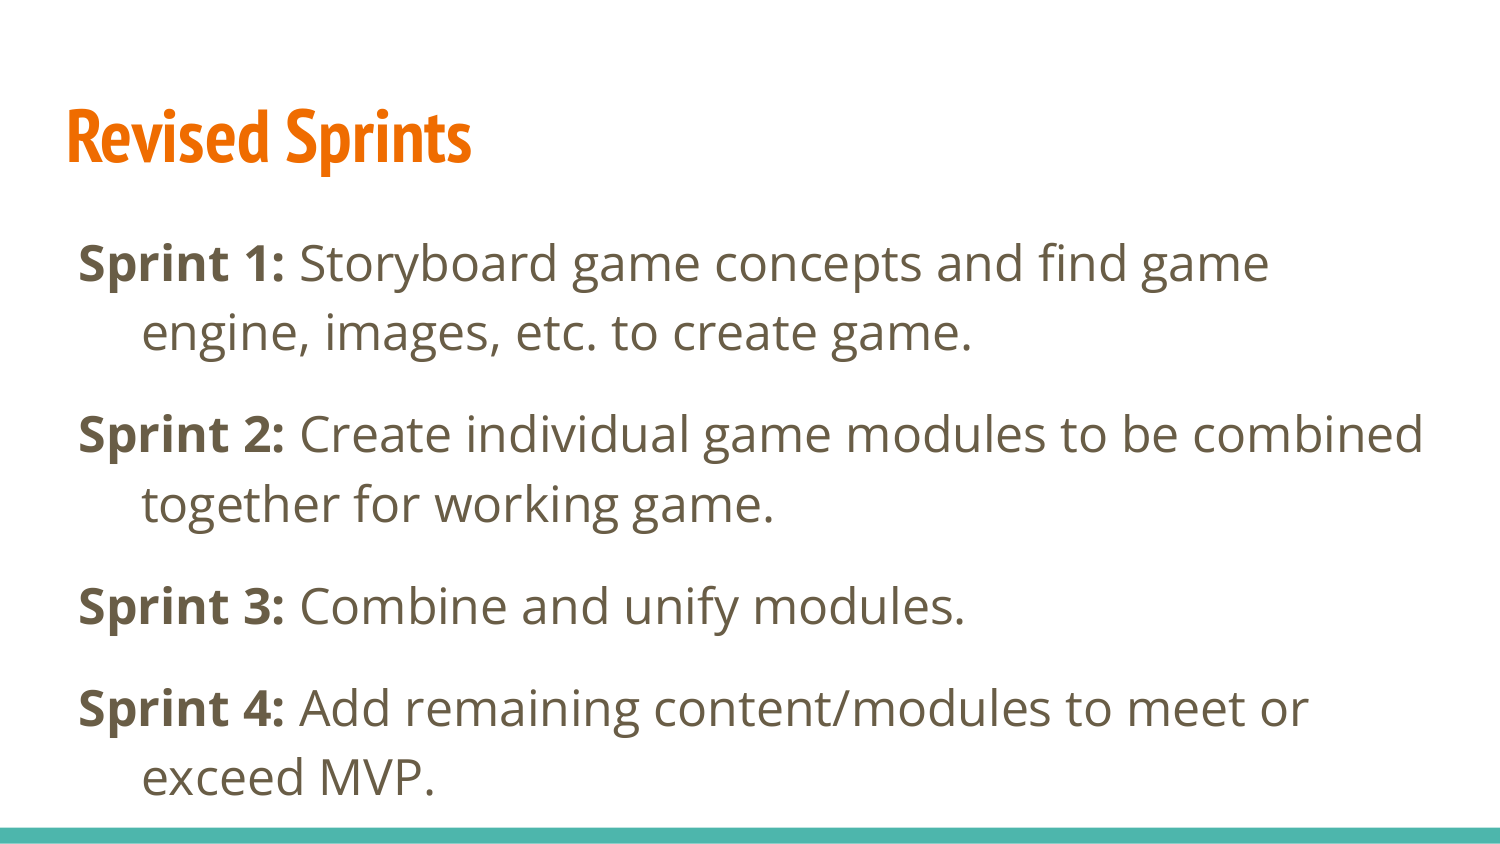

# Revised Sprints
Sprint 1: Storyboard game concepts and find game engine, images, etc. to create game.
Sprint 2: Create individual game modules to be combined together for working game.
Sprint 3: Combine and unify modules.
Sprint 4: Add remaining content/modules to meet or exceed MVP.